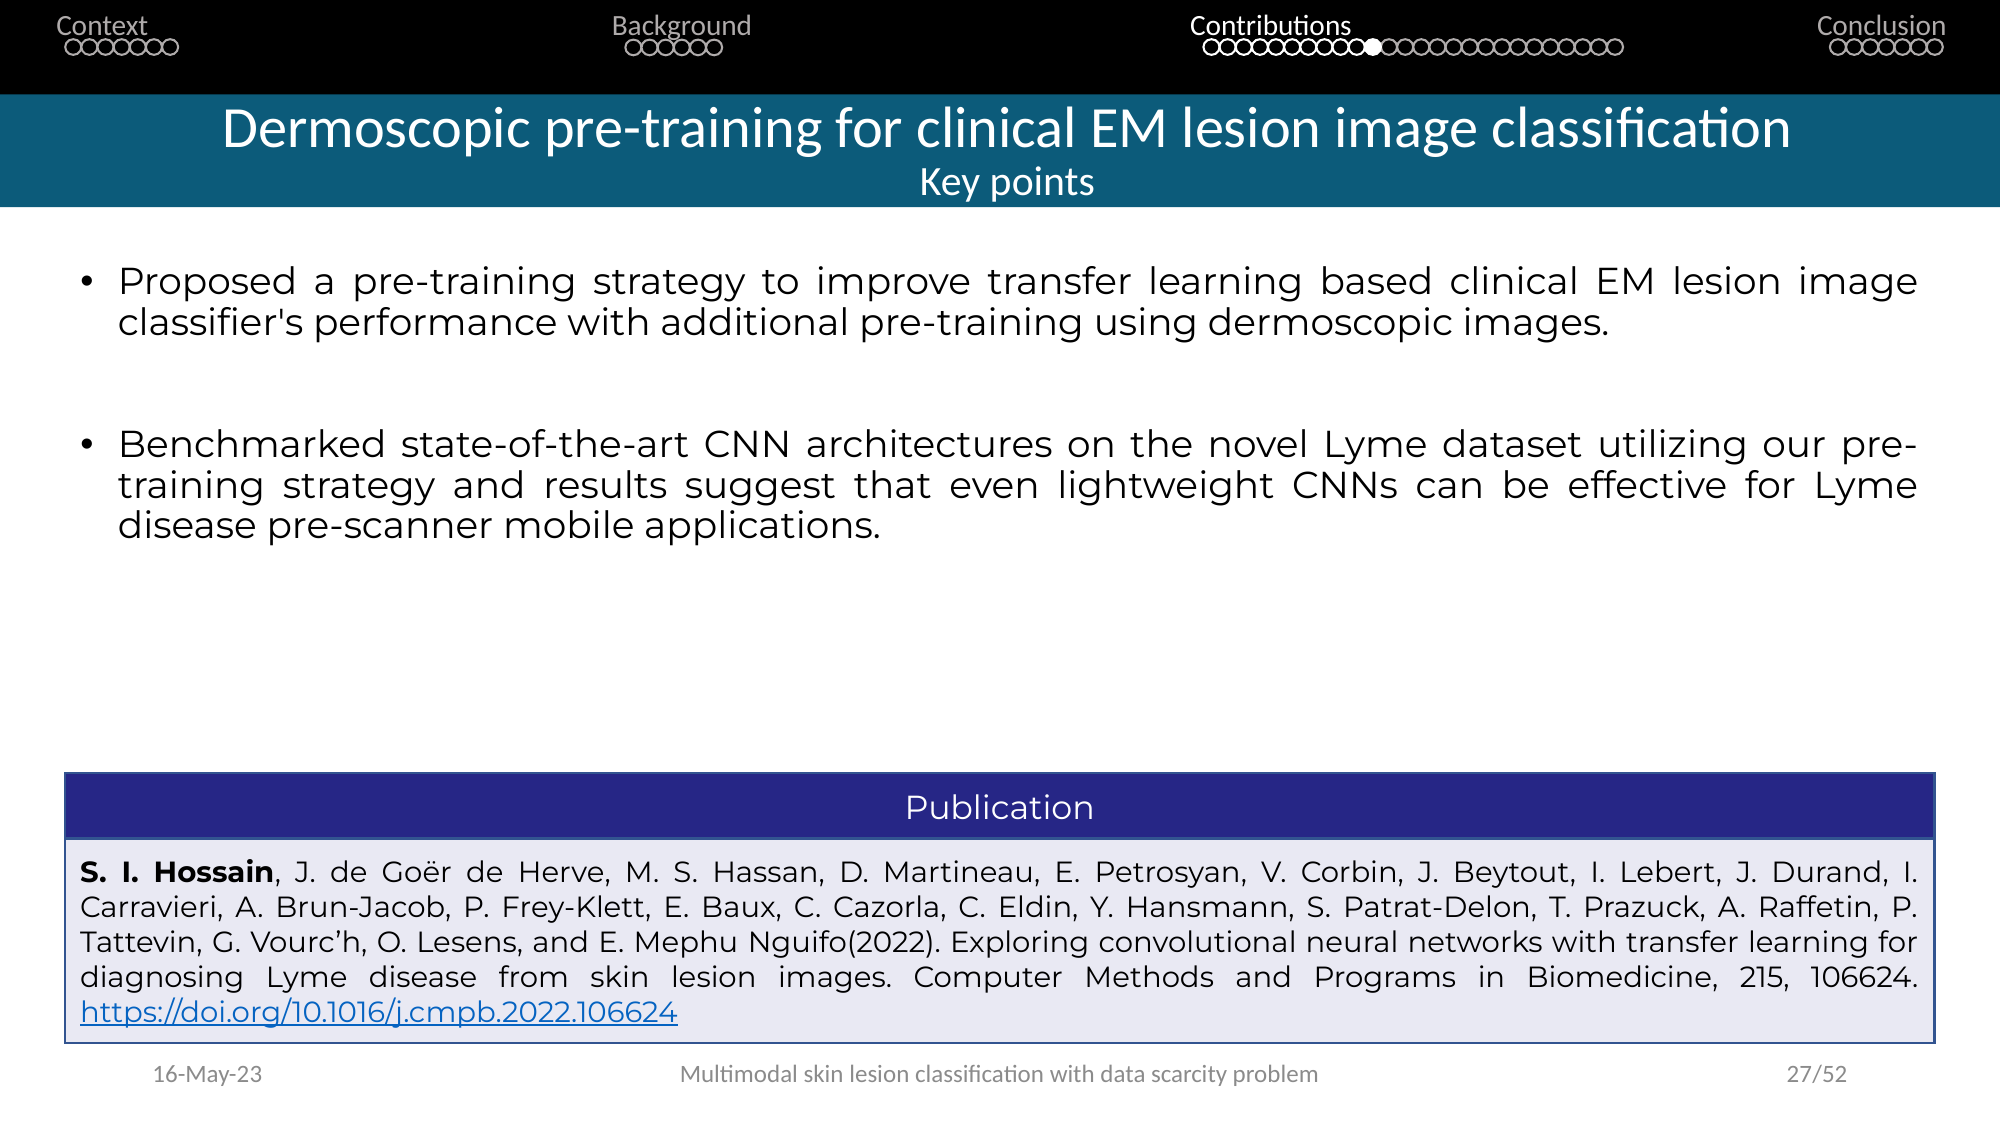

Context
Background
Contributions
Conclusion

# Dermoscopic pre-training for clinical EM lesion image classification Key points
Proposed a pre-training strategy to improve transfer learning based clinical EM lesion image classifier's performance with additional pre-training using dermoscopic images.

Benchmarked state-of-the-art CNN architectures on the novel Lyme dataset utilizing our pre-training strategy and results suggest that even lightweight CNNs can be effective for Lyme disease pre-scanner mobile applications.

Publication
S. I. Hossain, J. de Goër de Herve, M. S. Hassan, D. Martineau, E. Petrosyan, V. Corbin, J. Beytout, I. Lebert, J. Durand, I. Carravieri, A. Brun-Jacob, P. Frey-Klett, E. Baux, C. Cazorla, C. Eldin, Y. Hansmann, S. Patrat-Delon, T. Prazuck, A. Raffetin, P. Tattevin, G. Vourc’h, O. Lesens, and E. Mephu Nguifo(2022). Exploring convolutional neural networks with transfer learning for diagnosing Lyme disease from skin lesion images. Computer Methods and Programs in Biomedicine, 215, 106624. https://doi.org/10.1016/j.cmpb.2022.106624
16-May-23
Multimodal skin lesion classification with data scarcity problem
27/52